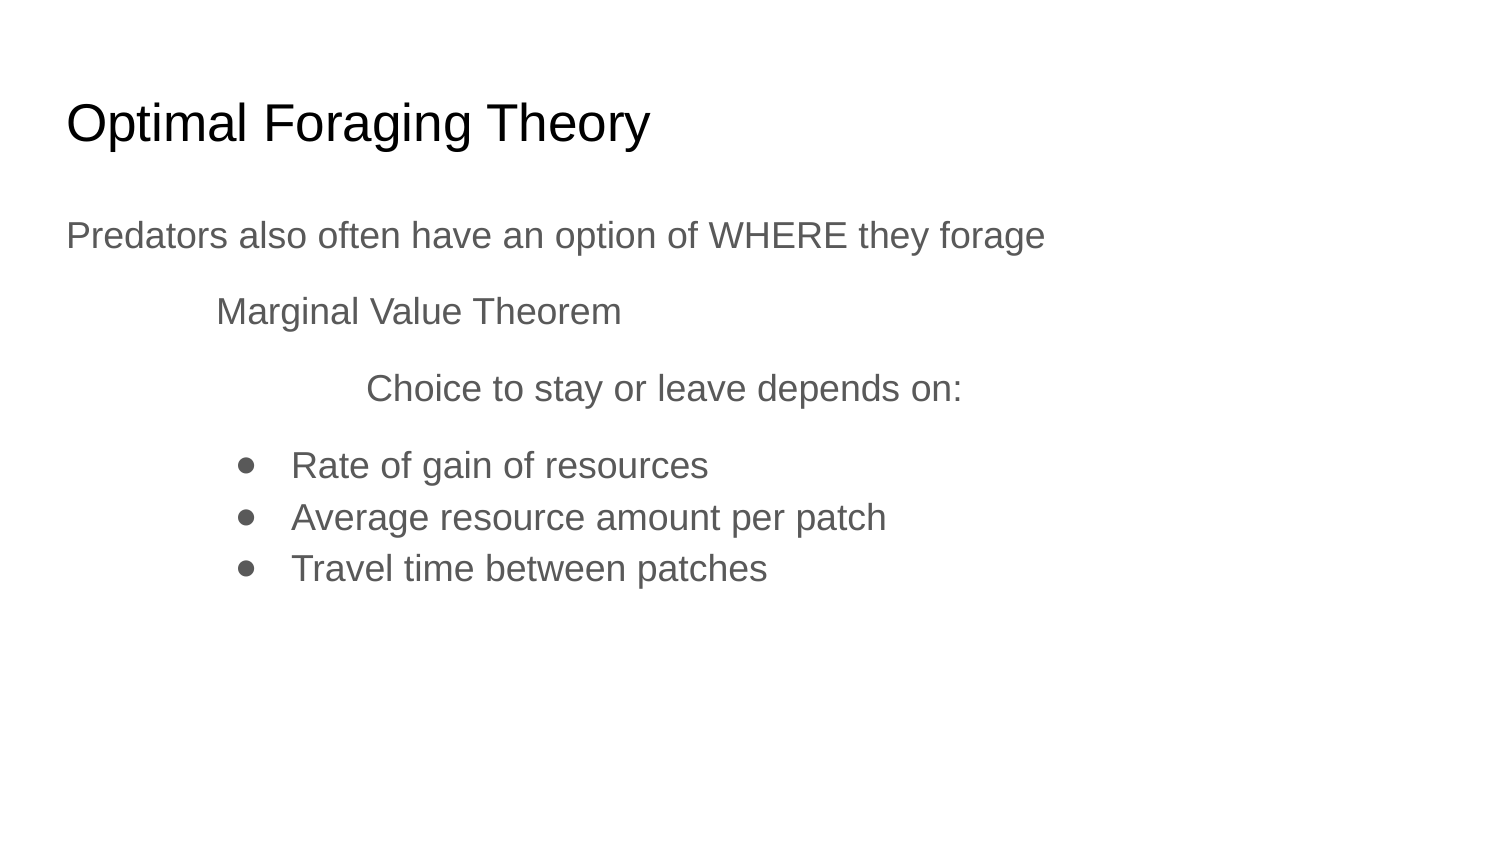

# Optimal Foraging Theory
Predators also often have an option of WHERE they forage
	Marginal Value Theorem
		Choice to stay or leave depends on:
Rate of gain of resources
Average resource amount per patch
Travel time between patches